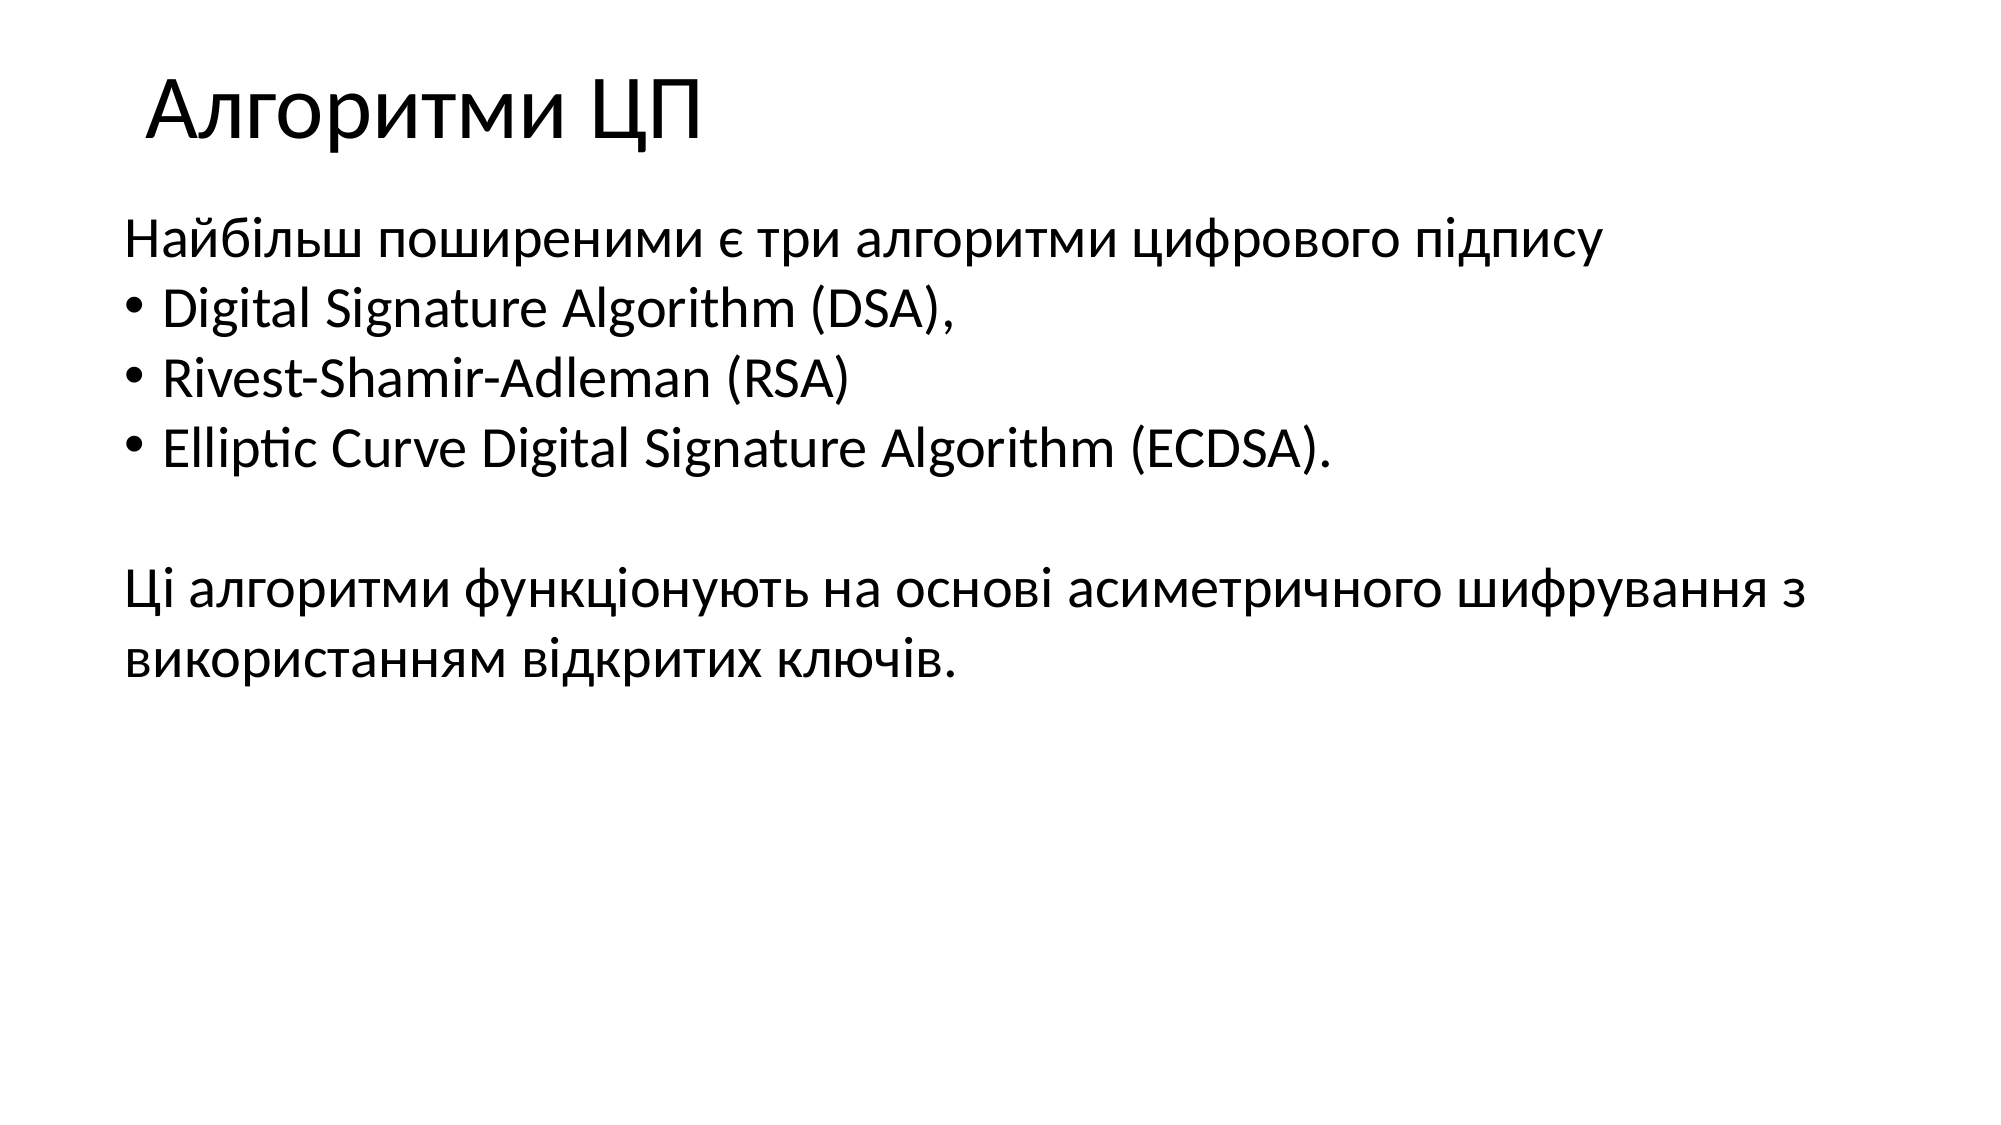

# Алгоритми ЦП
Найбільш поширеними є три алгоритми цифрового підпису
Digital Signature Algorithm (DSA),
Rivest-Shamir-Adleman (RSA)
Elliptic Curve Digital Signature Algorithm (ECDSA).

Ці алгоритми функціонують на основі асиметричного шифрування з використанням відкритих ключів.